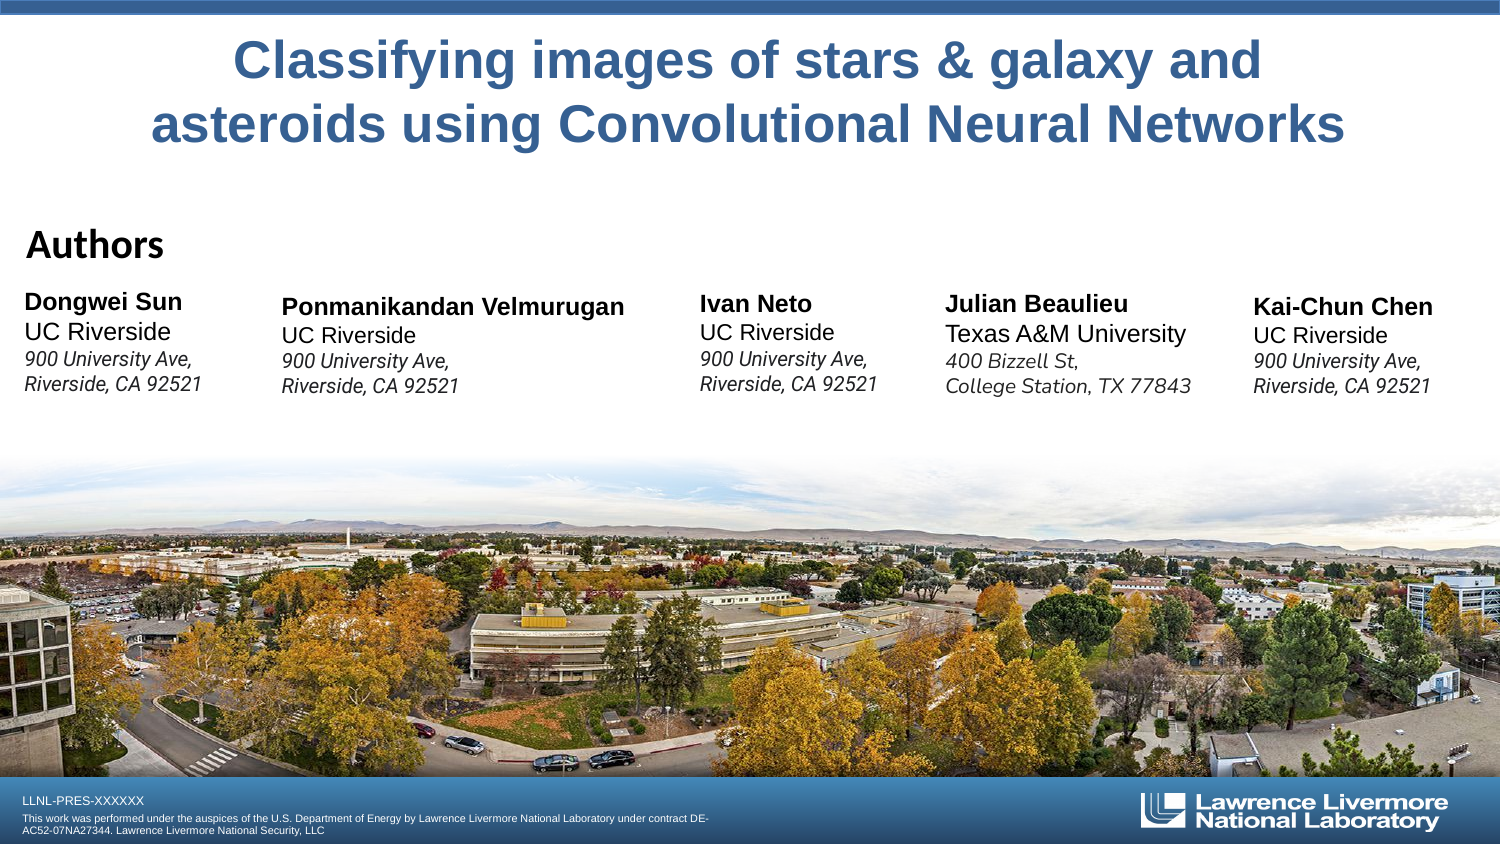

# Classifying images of stars & galaxy and asteroids using Convolutional Neural Networks
Authors
Dongwei Sun
UC Riverside
900 University Ave,
Riverside, CA 92521
Ivan Neto
UC Riverside
900 University Ave, Riverside, CA 92521
Julian Beaulieu
Texas A&M University
400 Bizzell St,
College Station, TX 77843
Ponmanikandan Velmurugan
UC Riverside
900 University Ave,
Riverside, CA 92521
Kai-Chun Chen
UC Riverside
900 University Ave, Riverside, CA 92521